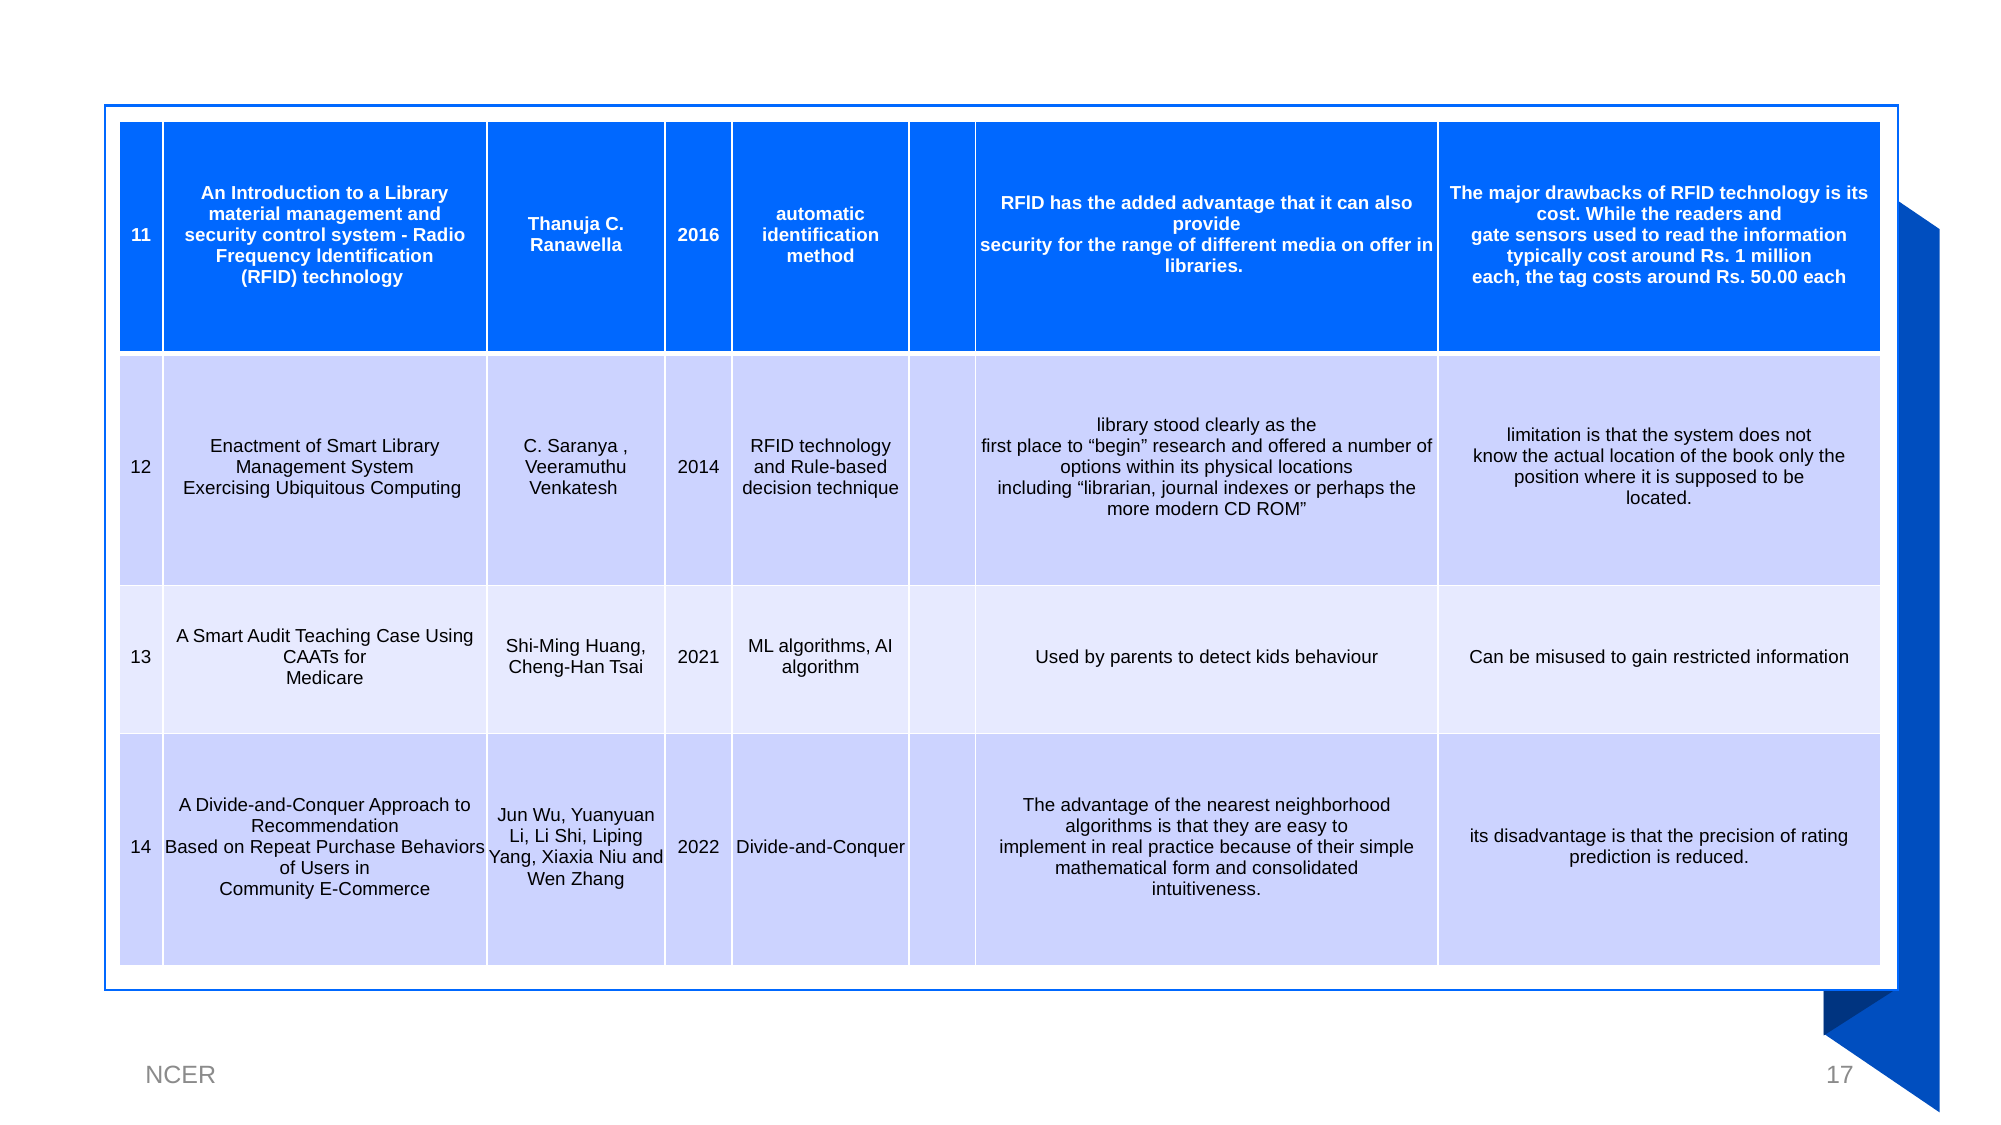

| 11 | An Introduction to a Library material management and security control system - Radio Frequency ldentification (RFID) technology | Thanuja C. Ranawella | 2016 | automatic identification method |  | RFlD has the added advantage that it can also provide security for the range of different media on offer in libraries. | The major drawbacks of RFlD technology is its cost. While the readers and gate sensors used to read the information typically cost around Rs. 1 million each, the tag costs around Rs. 50.00 each |
| --- | --- | --- | --- | --- | --- | --- | --- |
| 12 | Enactment of Smart Library Management System Exercising Ubiquitous Computing | C. Saranya , Veeramuthu Venkatesh | 2014 | RFID technology and Rule-based decision technique |  | library stood clearly as the first place to “begin” research and offered a number of options within its physical locations including “librarian, journal indexes or perhaps the more modern CD ROM” | limitation is that the system does not know the actual location of the book only the position where it is supposed to be located. |
| 13 | A Smart Audit Teaching Case Using CAATs for Medicare | Shi-Ming Huang, Cheng-Han Tsai | 2021 | ML algorithms, AI algorithm |  | Used by parents to detect kids behaviour | Can be misused to gain restricted information |
| 14 | A Divide-and-Conquer Approach to Recommendation Based on Repeat Purchase Behaviors of Users in Community E-Commerce | Jun Wu, Yuanyuan Li, Li Shi, Liping Yang, Xiaxia Niu and Wen Zhang | 2022 | Divide-and-Conquer |  | The advantage of the nearest neighborhood algorithms is that they are easy to implement in real practice because of their simple mathematical form and consolidated intuitiveness. | its disadvantage is that the precision of rating prediction is reduced. |

NCER
17